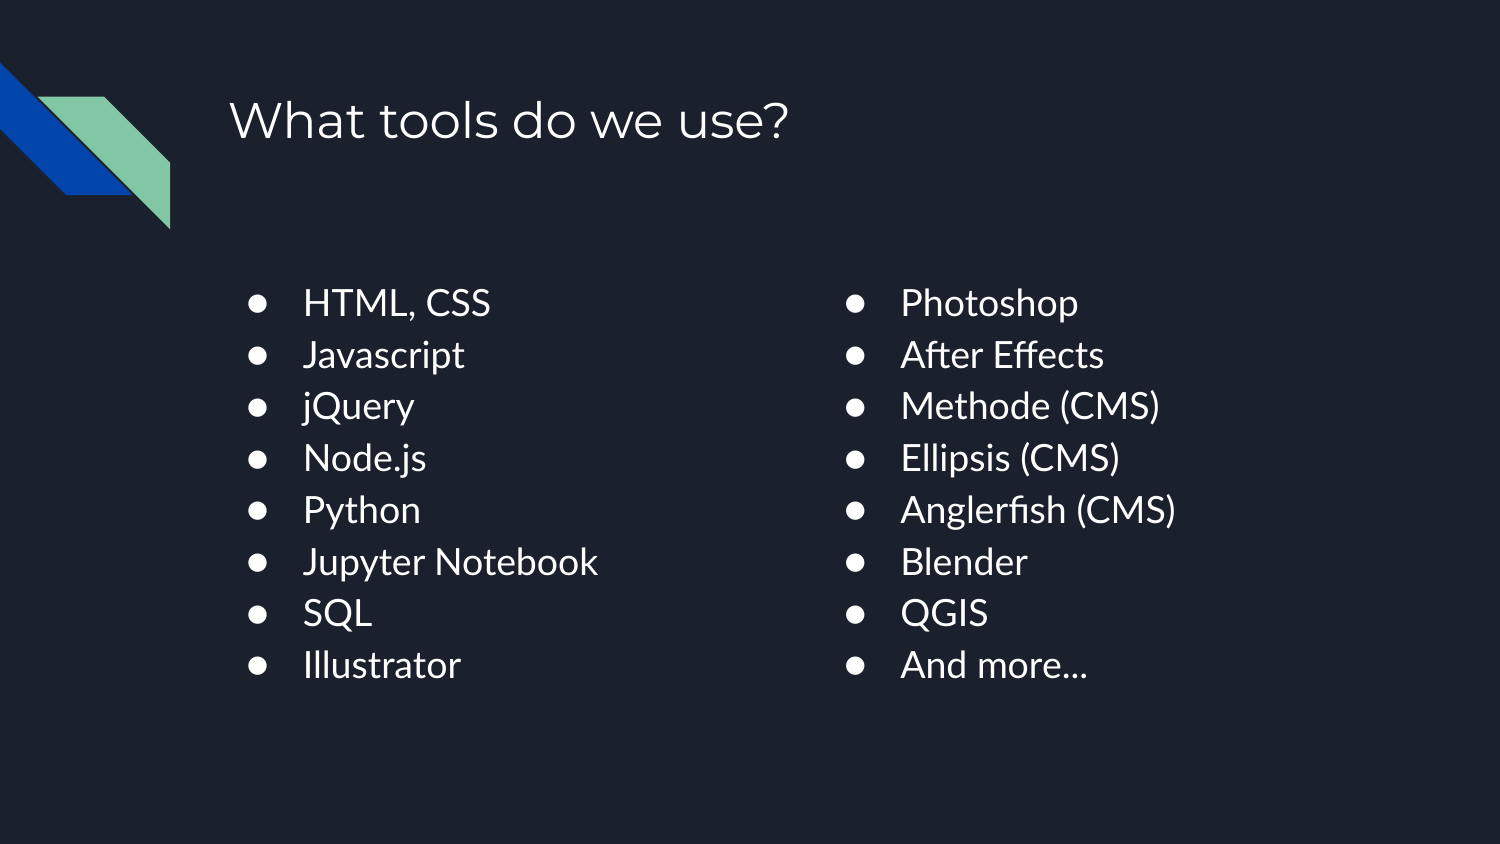

# What tools do we use?
HTML, CSS
Javascript
jQuery
Node.js
Python
Jupyter Notebook
SQL
Illustrator
Photoshop
After Effects
Methode (CMS)
Ellipsis (CMS)
Anglerfish (CMS)
Blender
QGIS
And more...